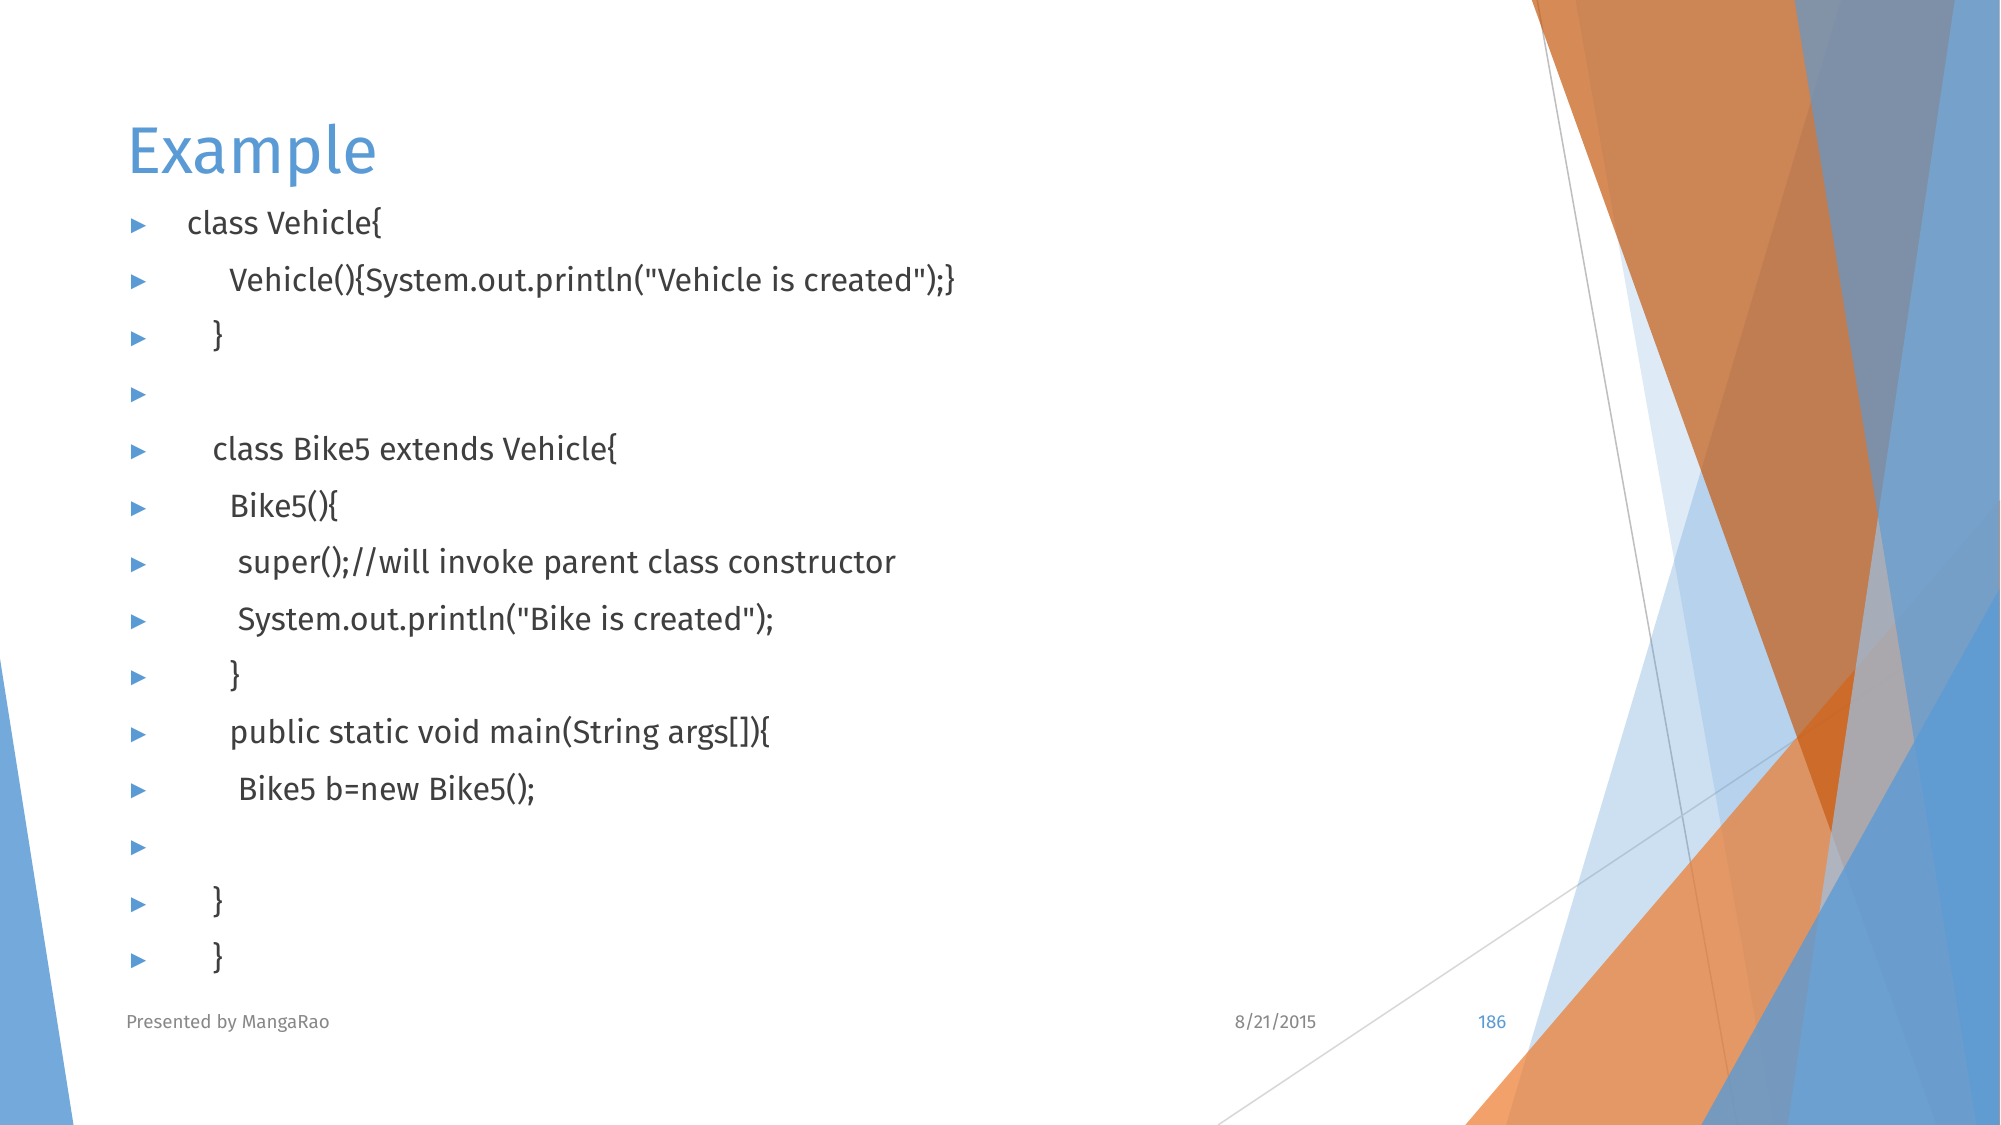

# Example
 class Vehicle{
      Vehicle(){System.out.println("Vehicle is created");}
    }

    class Bike5 extends Vehicle{
      Bike5(){
       super();//will invoke parent class constructor
       System.out.println("Bike is created");
      }
      public static void main(String args[]){
       Bike5 b=new Bike5();

    }
    }
Presented by MangaRao
8/21/2015
186